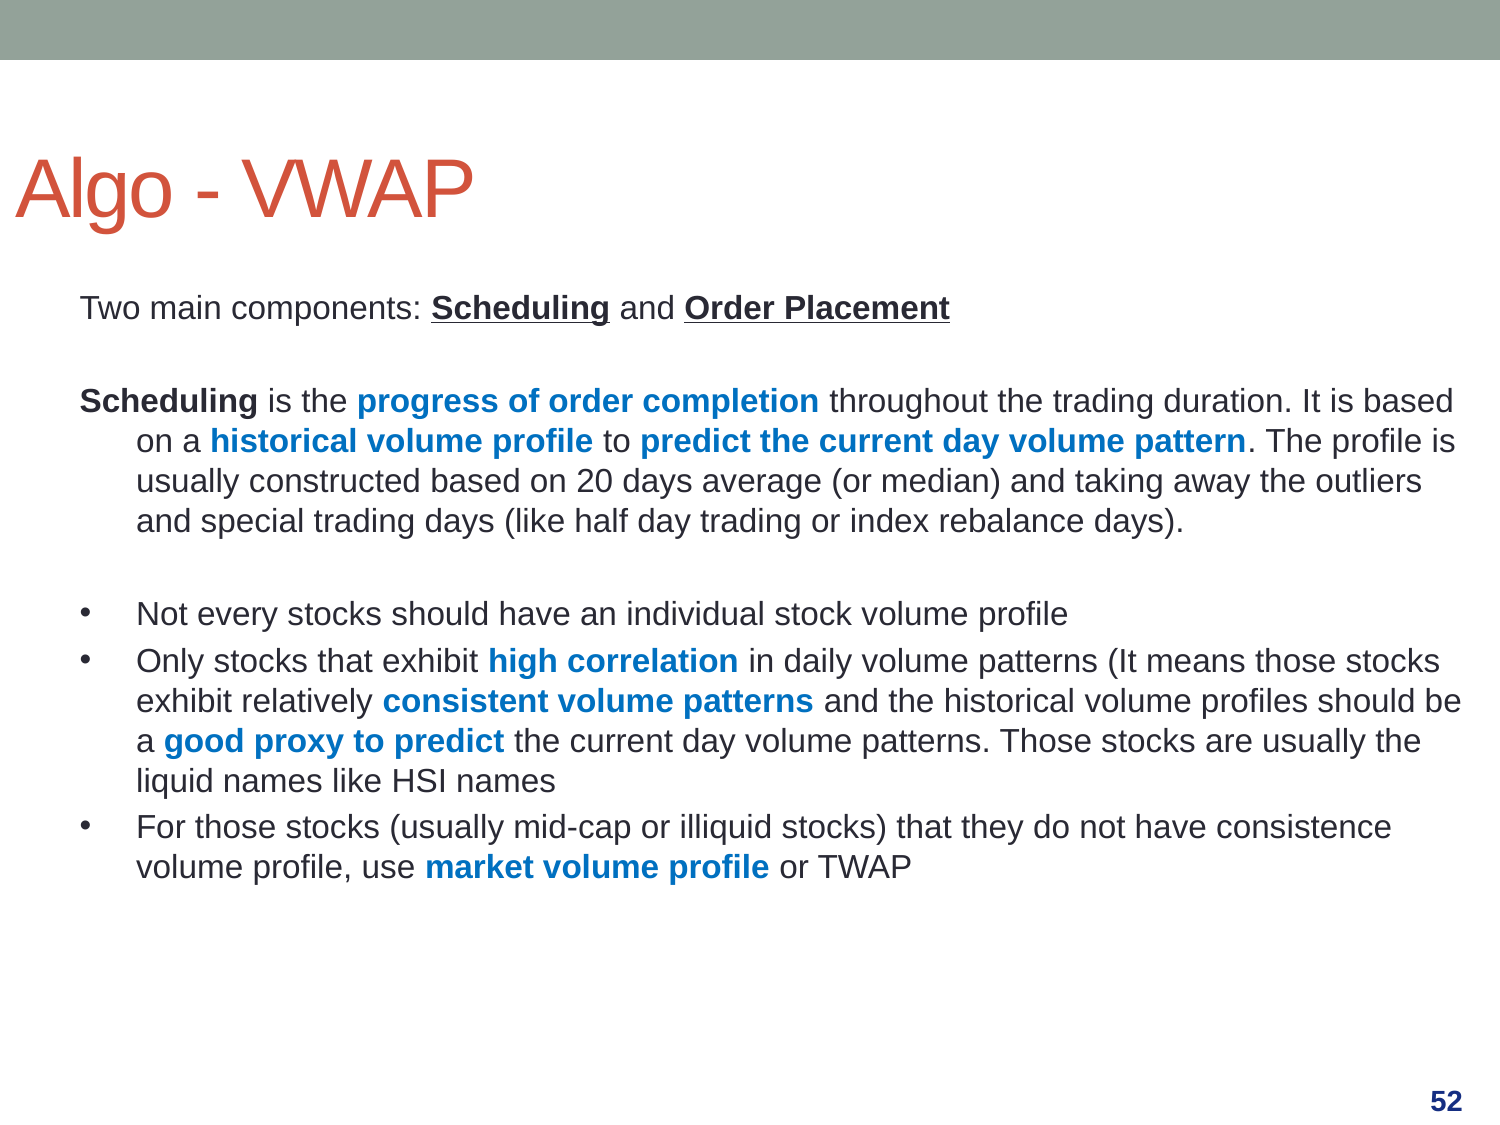

Algo - VWAP
Two main components: Scheduling and Order Placement

Scheduling is the progress of order completion throughout the trading duration. It is based on a historical volume profile to predict the current day volume pattern. The profile is usually constructed based on 20 days average (or median) and taking away the outliers and special trading days (like half day trading or index rebalance days).

Not every stocks should have an individual stock volume profile
Only stocks that exhibit high correlation in daily volume patterns (It means those stocks exhibit relatively consistent volume patterns and the historical volume profiles should be a good proxy to predict the current day volume patterns. Those stocks are usually the liquid names like HSI names
For those stocks (usually mid-cap or illiquid stocks) that they do not have consistence volume profile, use market volume profile or TWAP

52